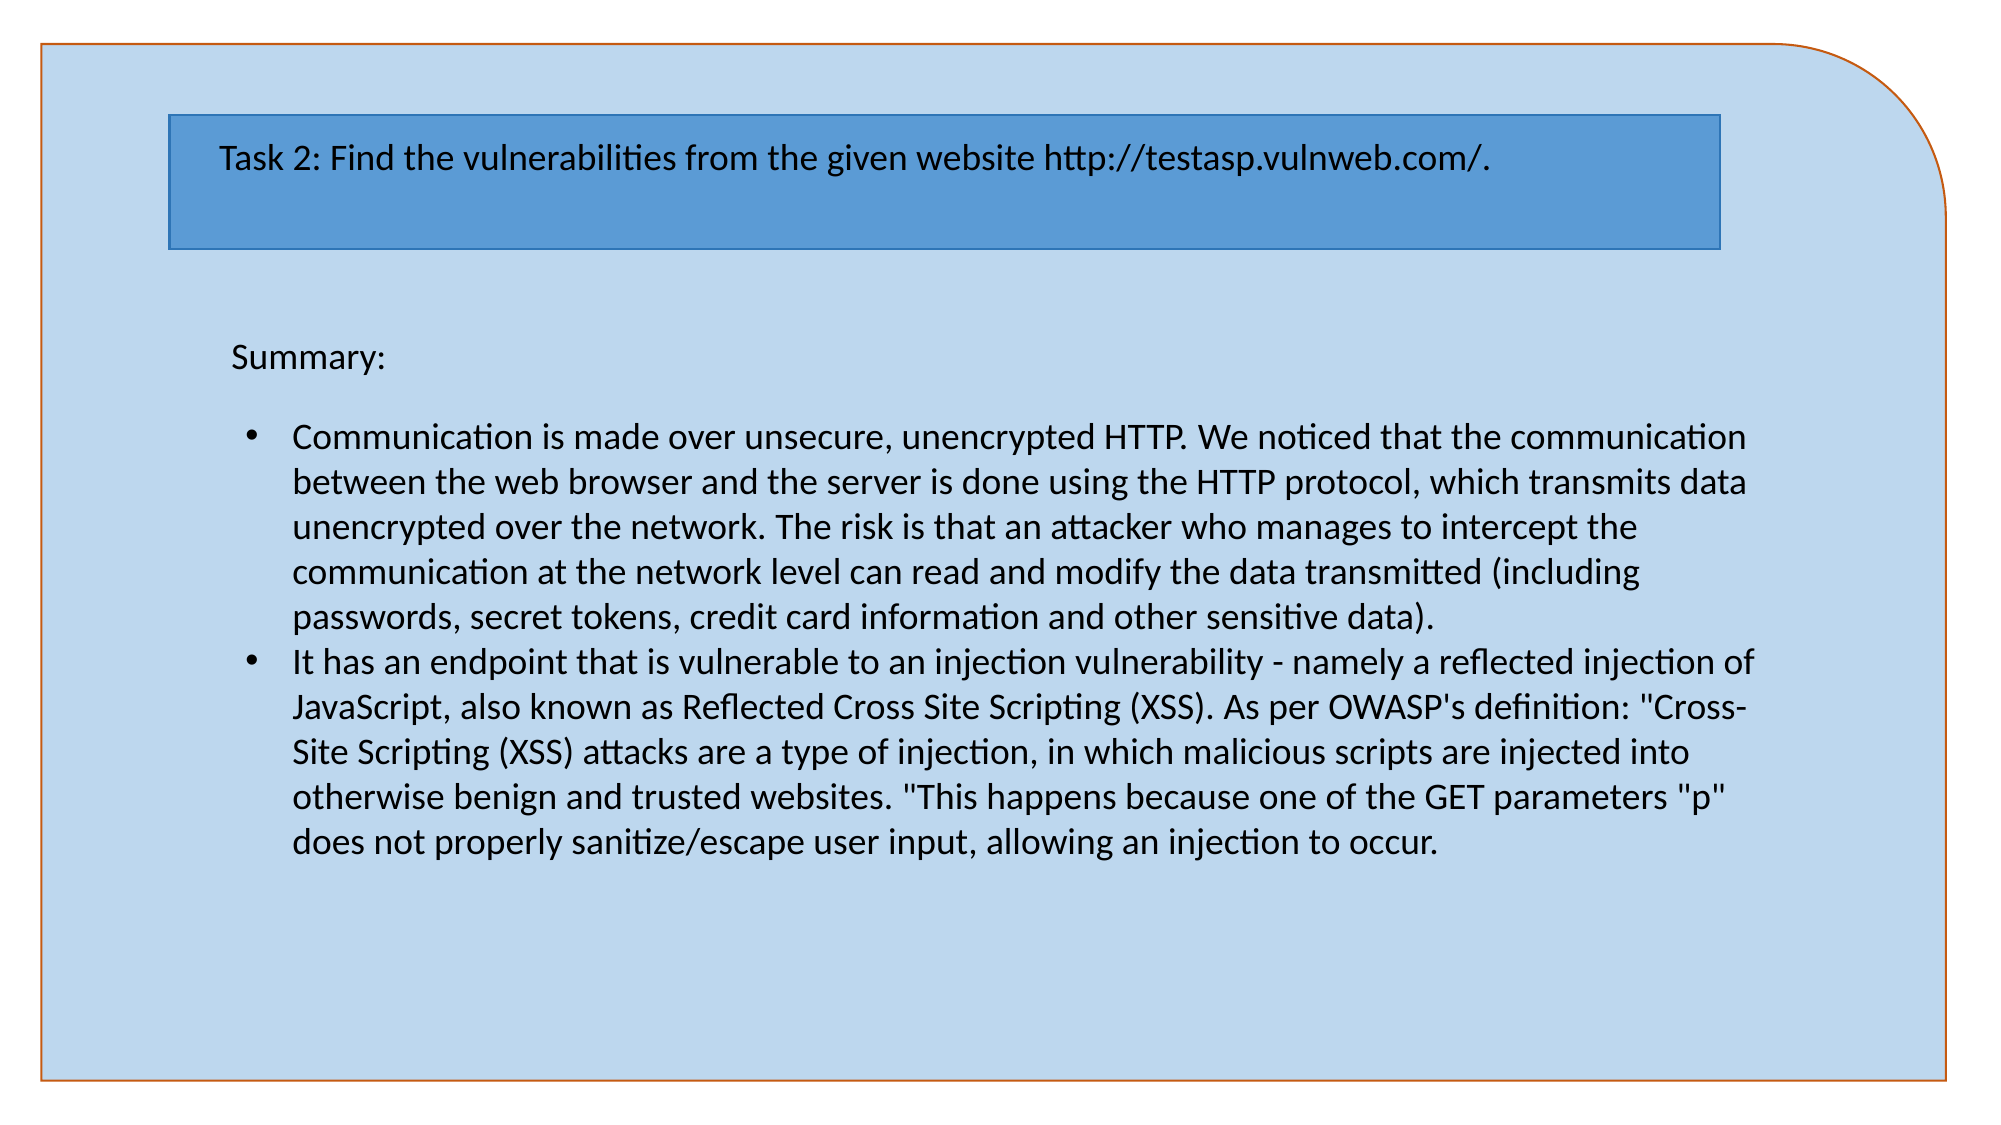

Task 2: Find the vulnerabilities from the given website http://testasp.vulnweb.com/.
#
Summary:
Communication is made over unsecure, unencrypted HTTP. We noticed that the communication between the web browser and the server is done using the HTTP protocol, which transmits data unencrypted over the network. The risk is that an attacker who manages to intercept the communication at the network level can read and modify the data transmitted (including passwords, secret tokens, credit card information and other sensitive data).
It has an endpoint that is vulnerable to an injection vulnerability - namely a reflected injection of JavaScript, also known as Reflected Cross Site Scripting (XSS). As per OWASP's definition: "Cross-Site Scripting (XSS) attacks are a type of injection, in which malicious scripts are injected into otherwise benign and trusted websites. "This happens because one of the GET parameters "p" does not properly sanitize/escape user input, allowing an injection to occur.